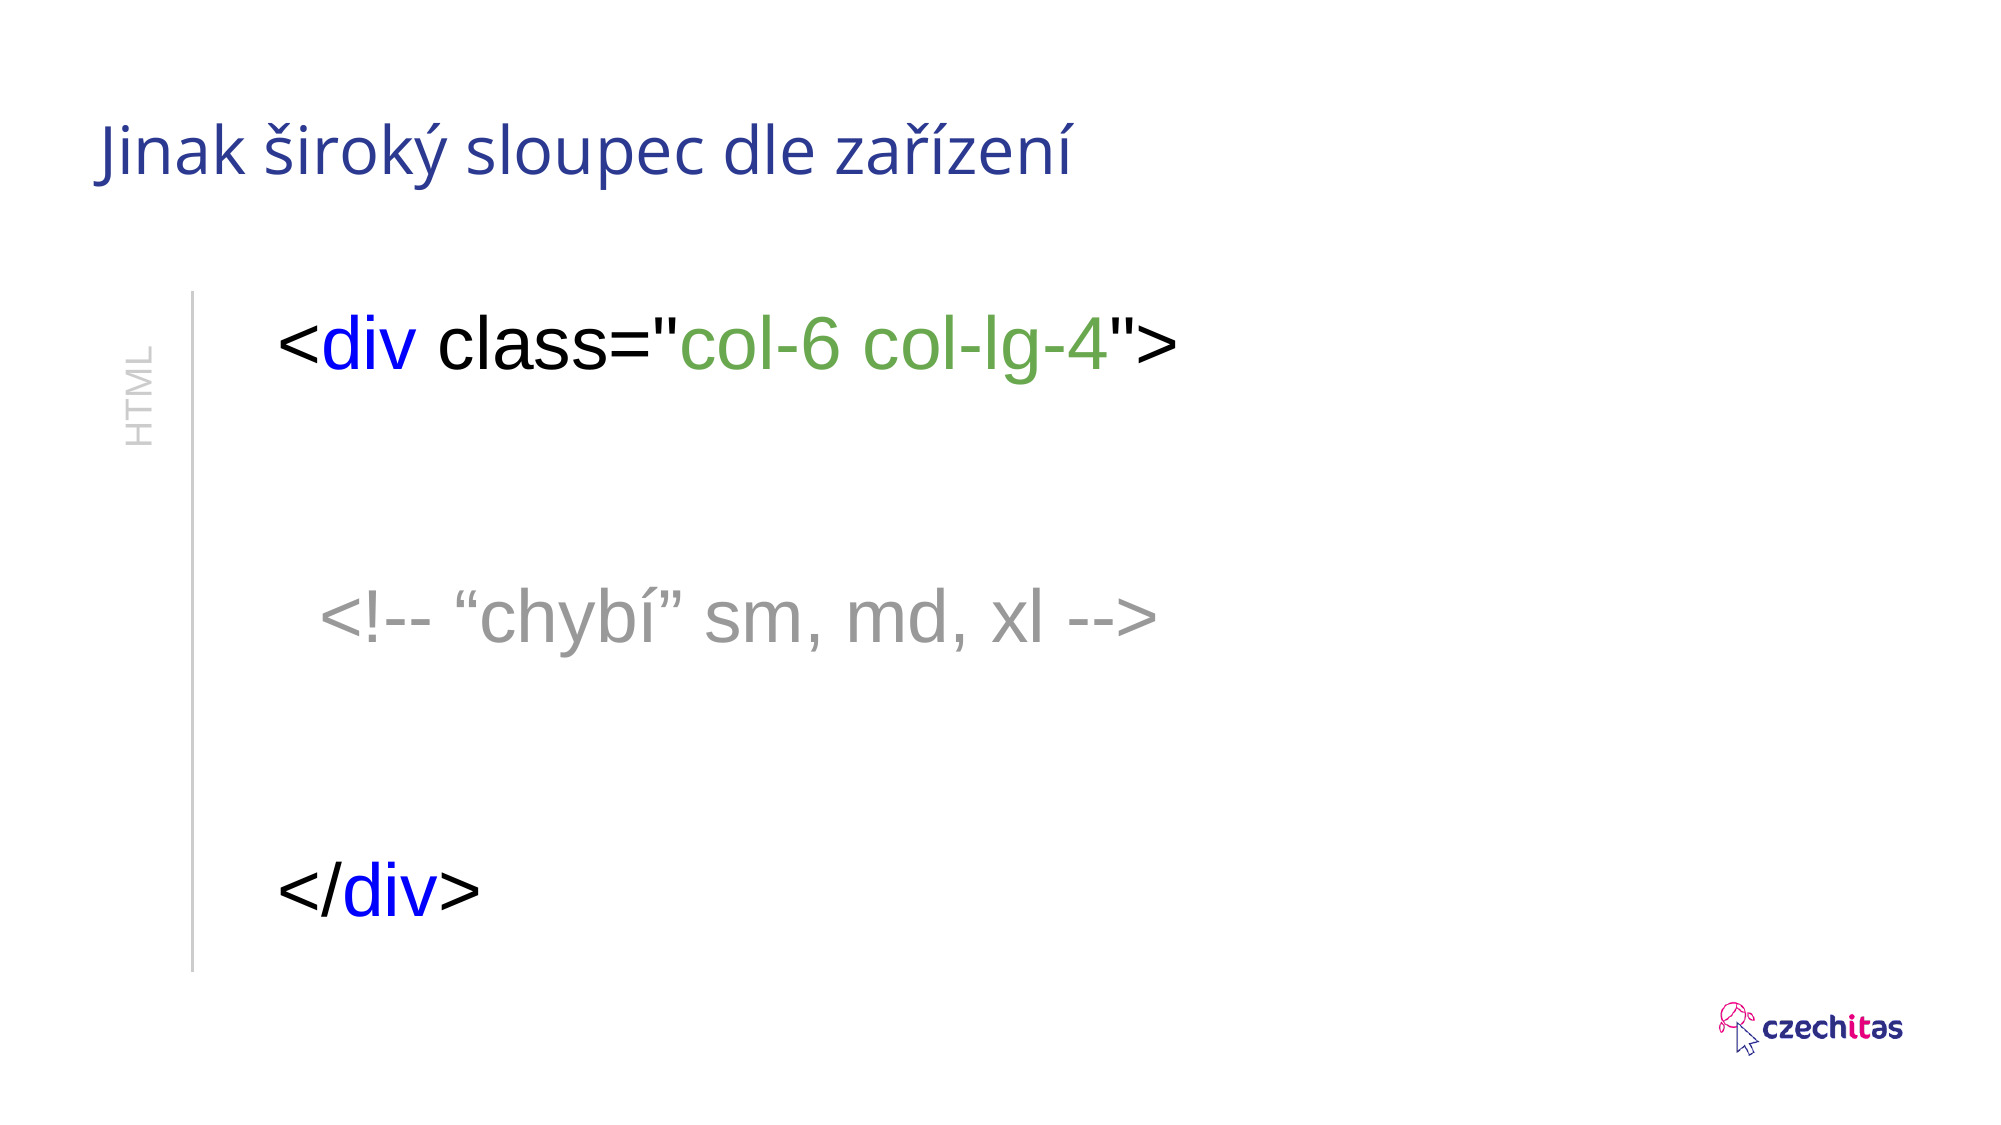

# Jinak široký sloupec dle zařízení
<div class="col-6 col-lg-4">

  <!-- “chybí” sm, md, xl -->

</div>
HTML